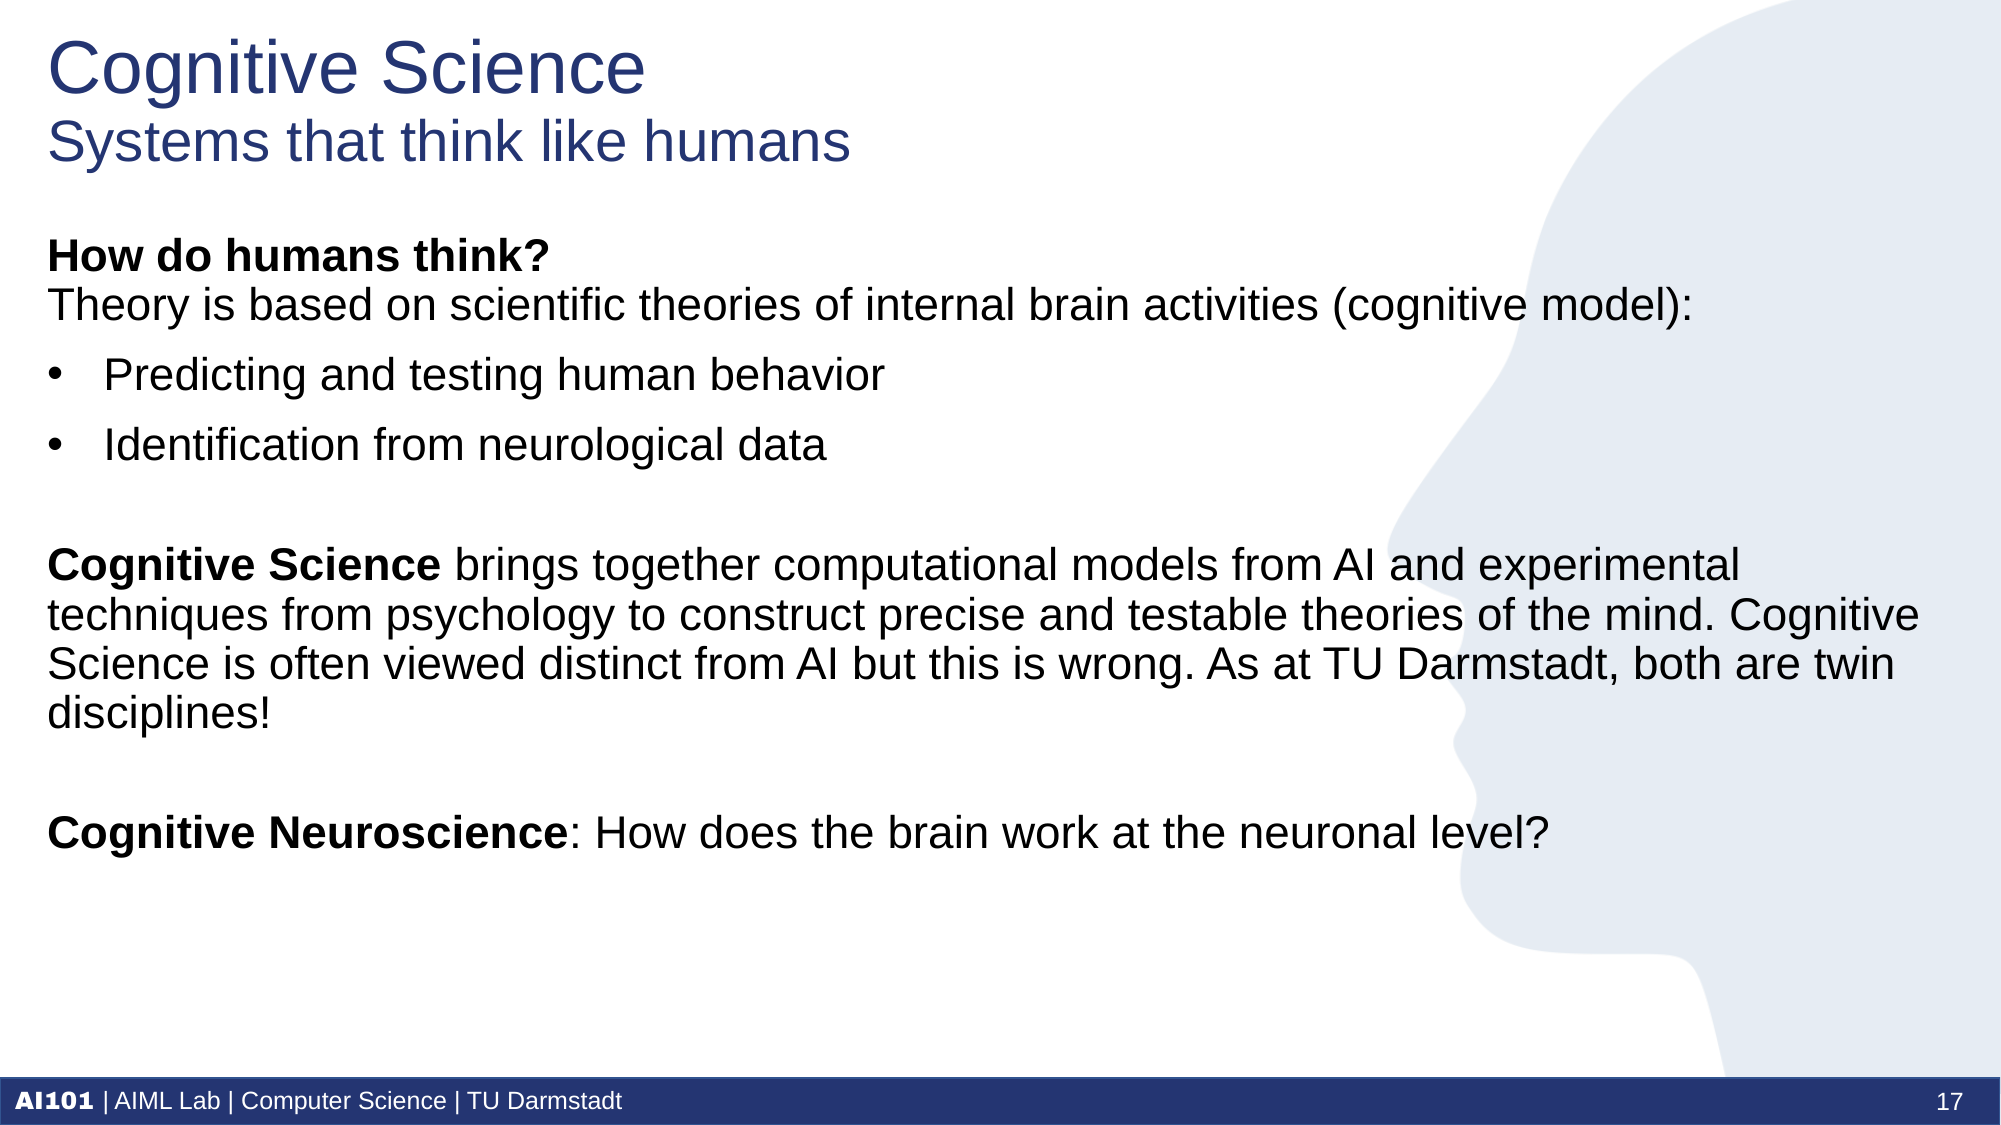

# Cognitive Science
Systems that think like humans
How do humans think?
Theory is based on scientific theories of internal brain activities (cognitive model):
Predicting and testing human behavior
Identification from neurological data
Cognitive Science brings together computational models from AI and experimental techniques from psychology to construct precise and testable theories of the mind. Cognitive Science is often viewed distinct from AI but this is wrong. As at TU Darmstadt, both are twin disciplines!
Cognitive Neuroscience: How does the brain work at the neuronal level?